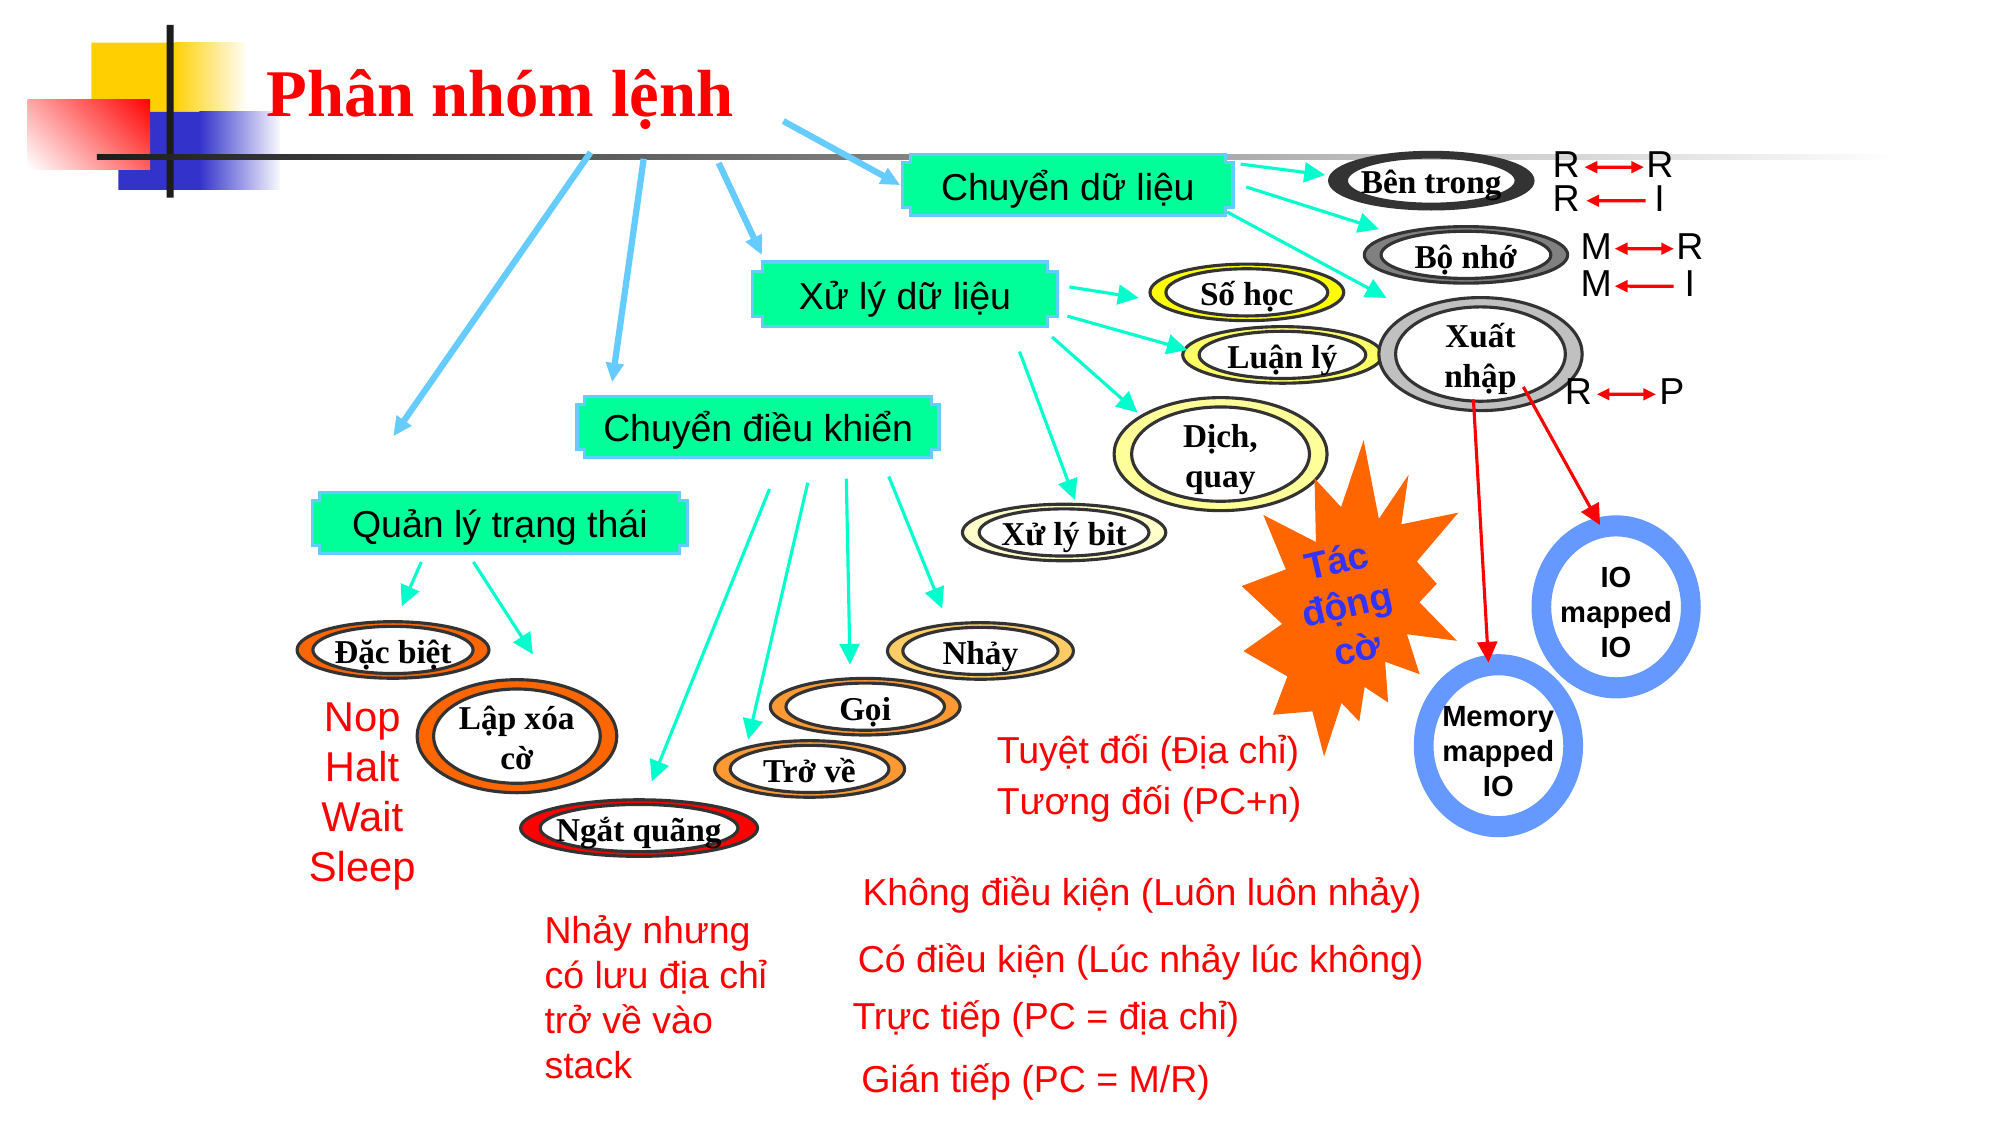

# Phân nhóm lệnh

R
R
Bên trong

Chuyển dữ liệu

R
I

M
R
Bộ nhớ

M
I
Xử lý dữ liệu
Số học

Xuất nhập

Luận lý

R
P

Dịch, quay
Chuyển điều khiển

Tác động
cờ

Quản lý trạng thái
Xử lý bit
IO mapped IO

Đặc biệt
Nhảy
Memory mapped IO
Lập xóa cờ
Gọi
Nop
Halt
Wait
Sleep
Tuyệt đối (Địa chỉ)
Trở về
Tương đối (PC+n)
Ngắt quãng
Không điều kiện (Luôn luôn nhảy)
Nhảy nhưng có lưu địa chỉ trở về vào stack
Có điều kiện (Lúc nhảy lúc không)
Trực tiếp (PC = địa chỉ)
Gián tiếp (PC = M/R)